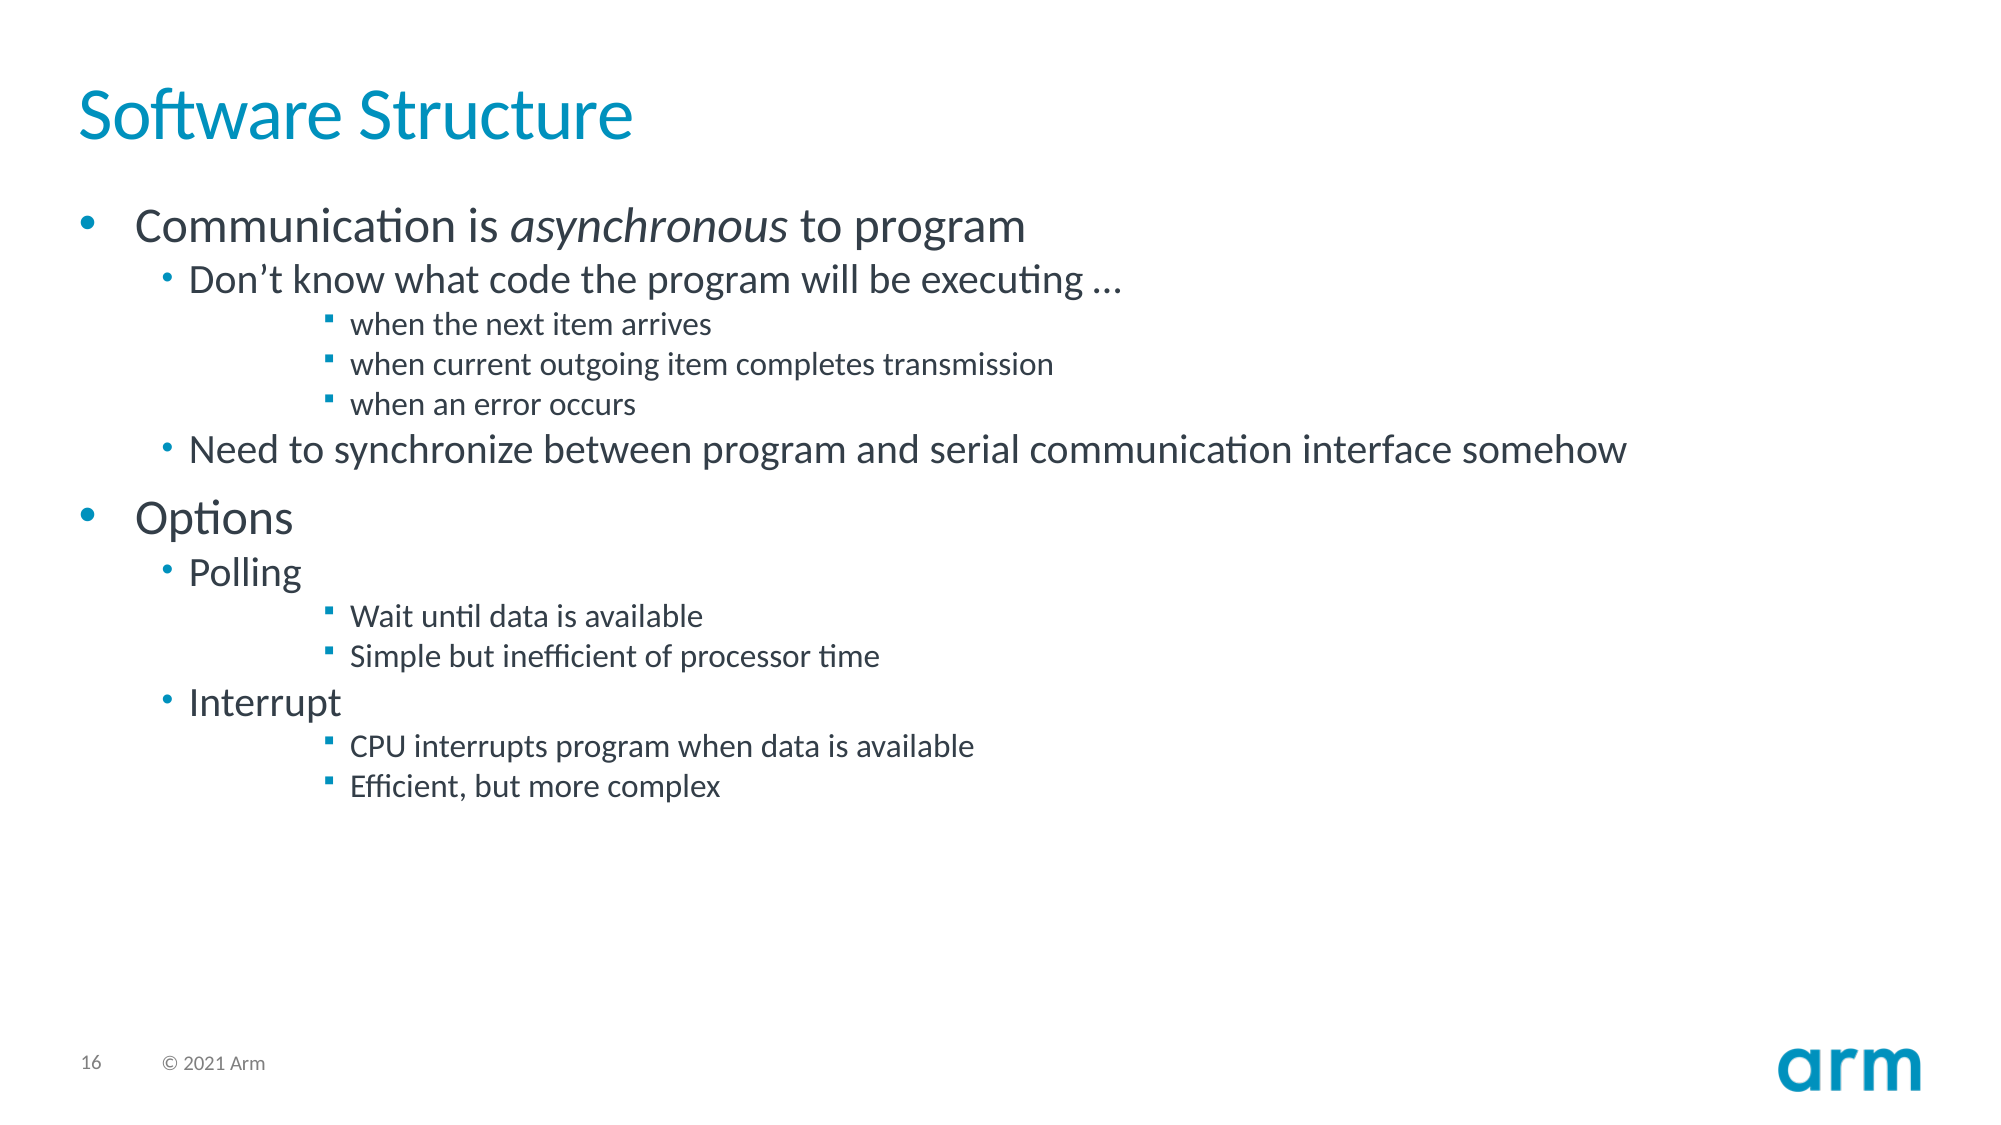

# Software Structure
Communication is asynchronous to program
Don’t know what code the program will be executing …
when the next item arrives
when current outgoing item completes transmission
when an error occurs
Need to synchronize between program and serial communication interface somehow
Options
Polling
Wait until data is available
Simple but inefficient of processor time
Interrupt
CPU interrupts program when data is available
Efficient, but more complex